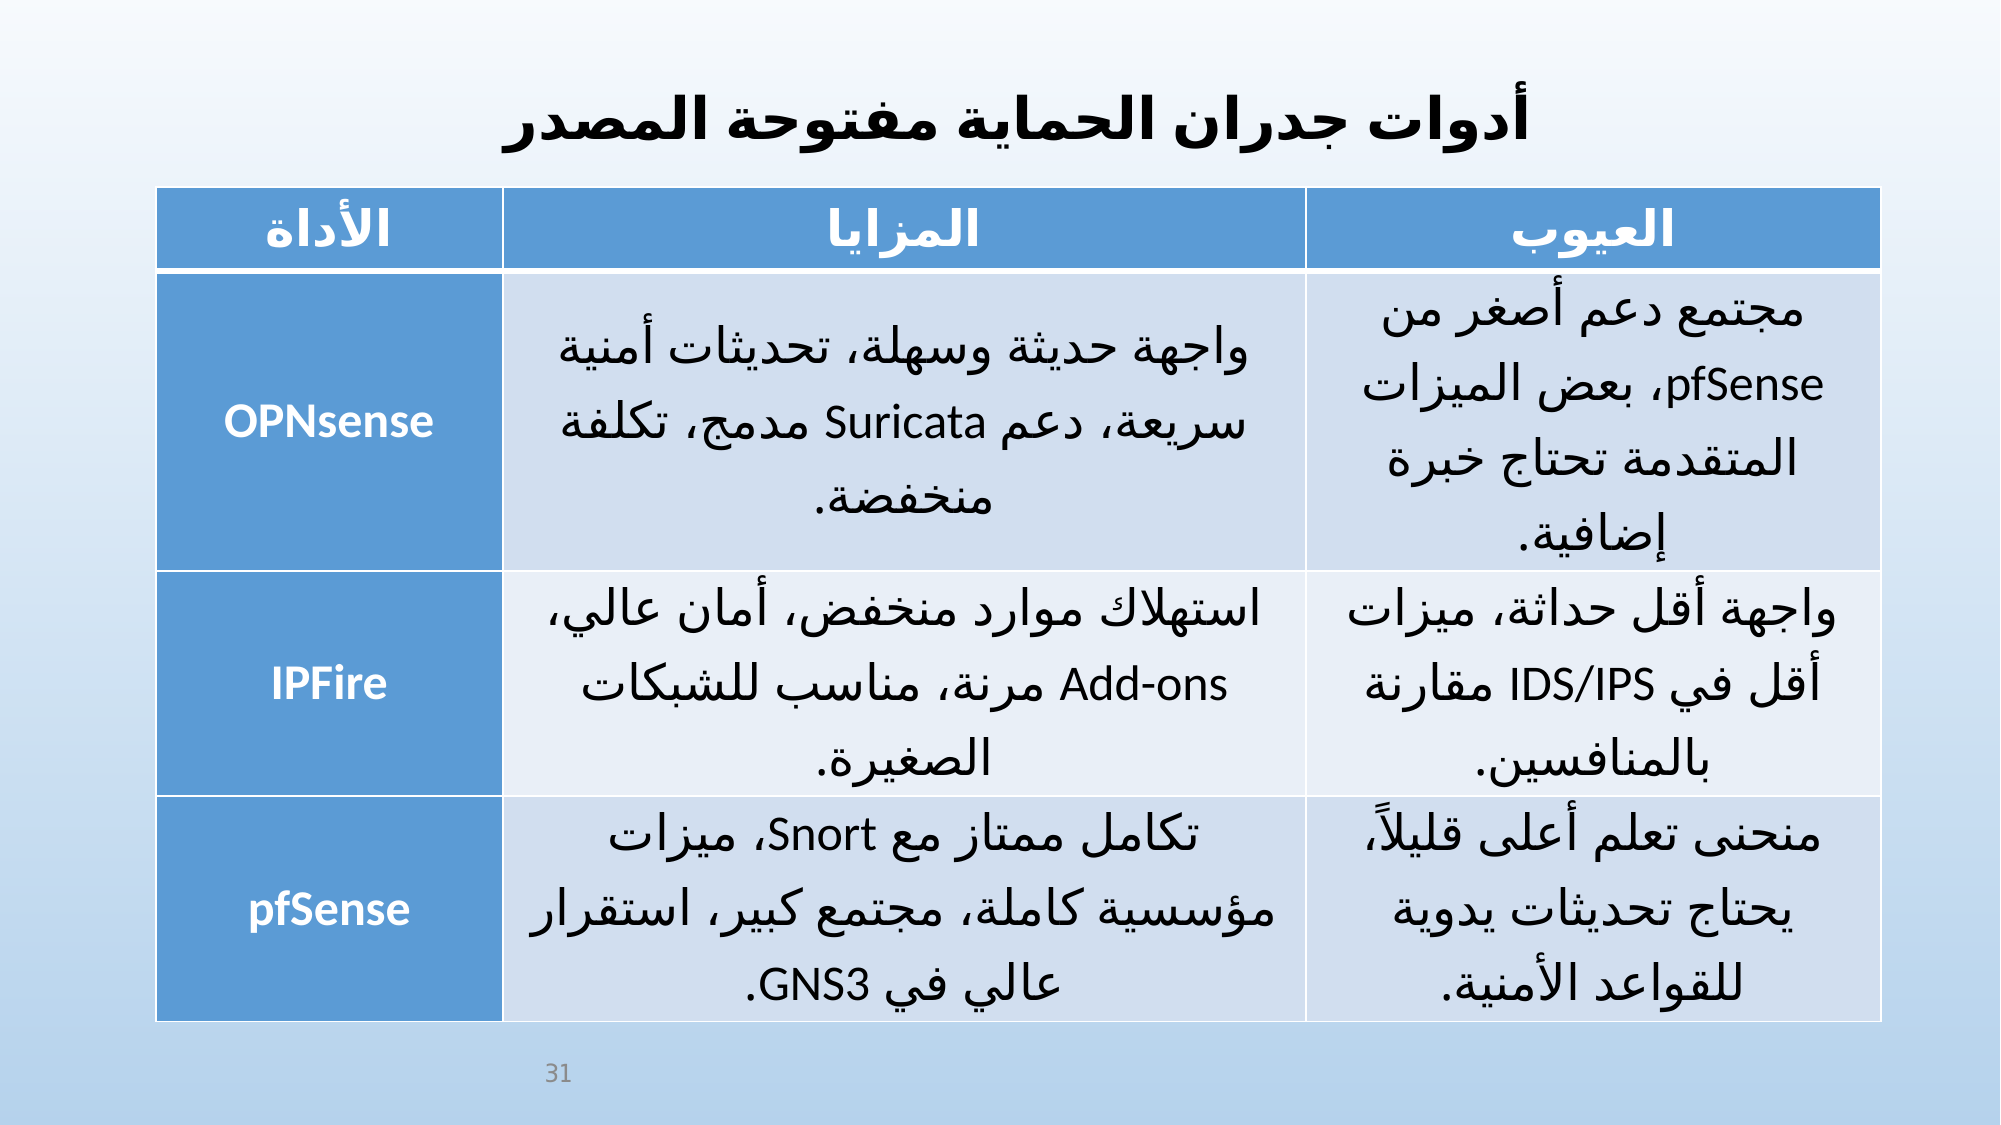

أدوات جدران الحماية مفتوحة المصدر
| الأداة | المزايا | العيوب |
| --- | --- | --- |
| OPNsense | واجهة حديثة وسهلة، تحديثات أمنية سريعة، دعم Suricata مدمج، تكلفة منخفضة. | مجتمع دعم أصغر من pfSense، بعض الميزات المتقدمة تحتاج خبرة إضافية. |
| IPFire | استهلاك موارد منخفض، أمان عالي، Add-ons مرنة، مناسب للشبكات الصغيرة. | واجهة أقل حداثة، ميزات أقل في IDS/IPS مقارنة بالمنافسين. |
| pfSense | تكامل ممتاز مع Snort، ميزات مؤسسية كاملة، مجتمع كبير، استقرار عالي في GNS3. | منحنى تعلم أعلى قليلاً، يحتاج تحديثات يدوية للقواعد الأمنية. |
31